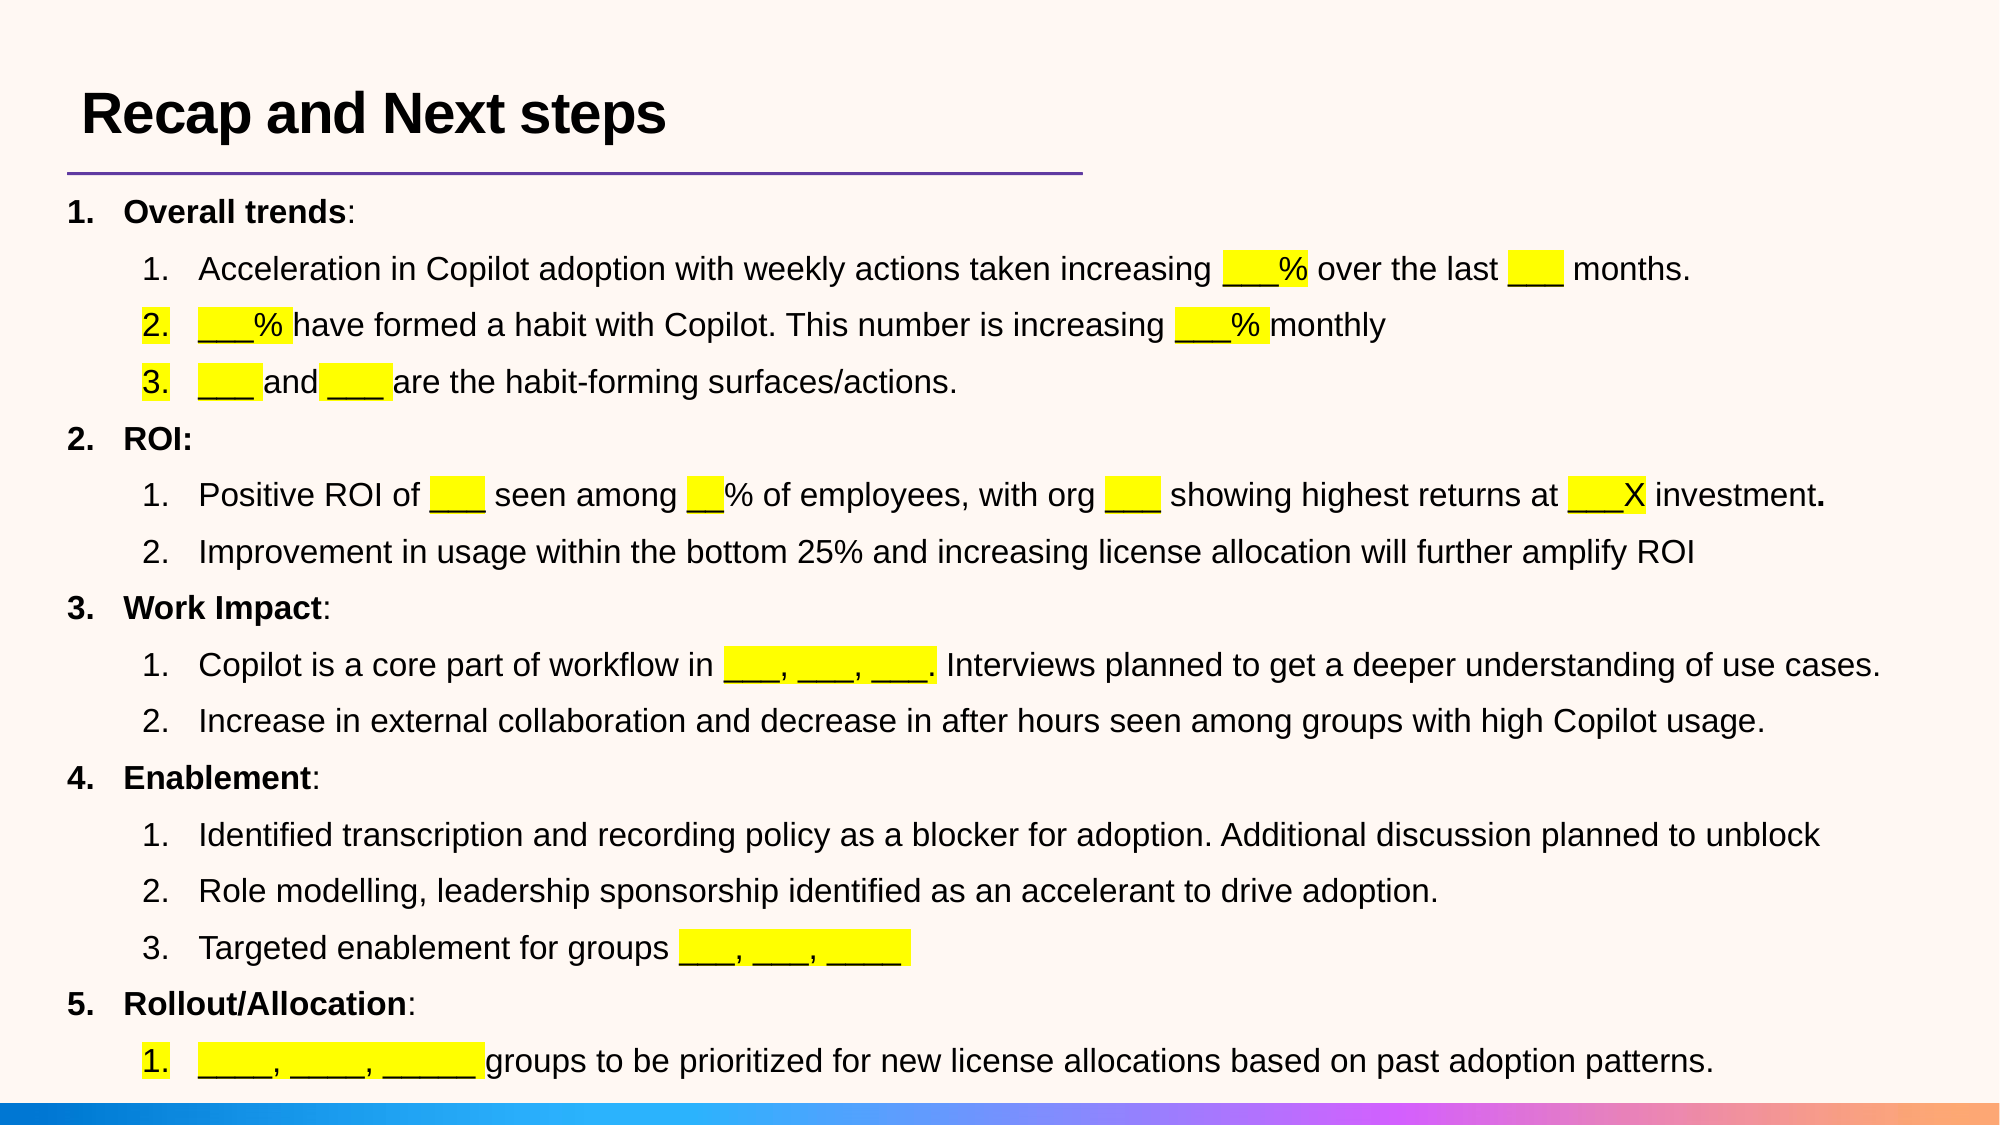

Recap and Next steps

Overall trends:
Acceleration in Copilot adoption with weekly actions taken increasing ___% over the last ___ months.
___% have formed a habit with Copilot. This number is increasing ___% monthly
___ and ___ are the habit-forming surfaces/actions.
ROI:
Positive ROI of ___ seen among __% of employees, with org ___ showing highest returns at ___X investment.
Improvement in usage within the bottom 25% and increasing license allocation will further amplify ROI
Work Impact:
Copilot is a core part of workflow in ___, ___, ___. Interviews planned to get a deeper understanding of use cases.
Increase in external collaboration and decrease in after hours seen among groups with high Copilot usage.
Enablement:
Identified transcription and recording policy as a blocker for adoption. Additional discussion planned to unblock
Role modelling, leadership sponsorship identified as an accelerant to drive adoption.
Targeted enablement for groups ___, ___, ____
Rollout/Allocation:
____, ____, _____ groups to be prioritized for new license allocations based on past adoption patterns.